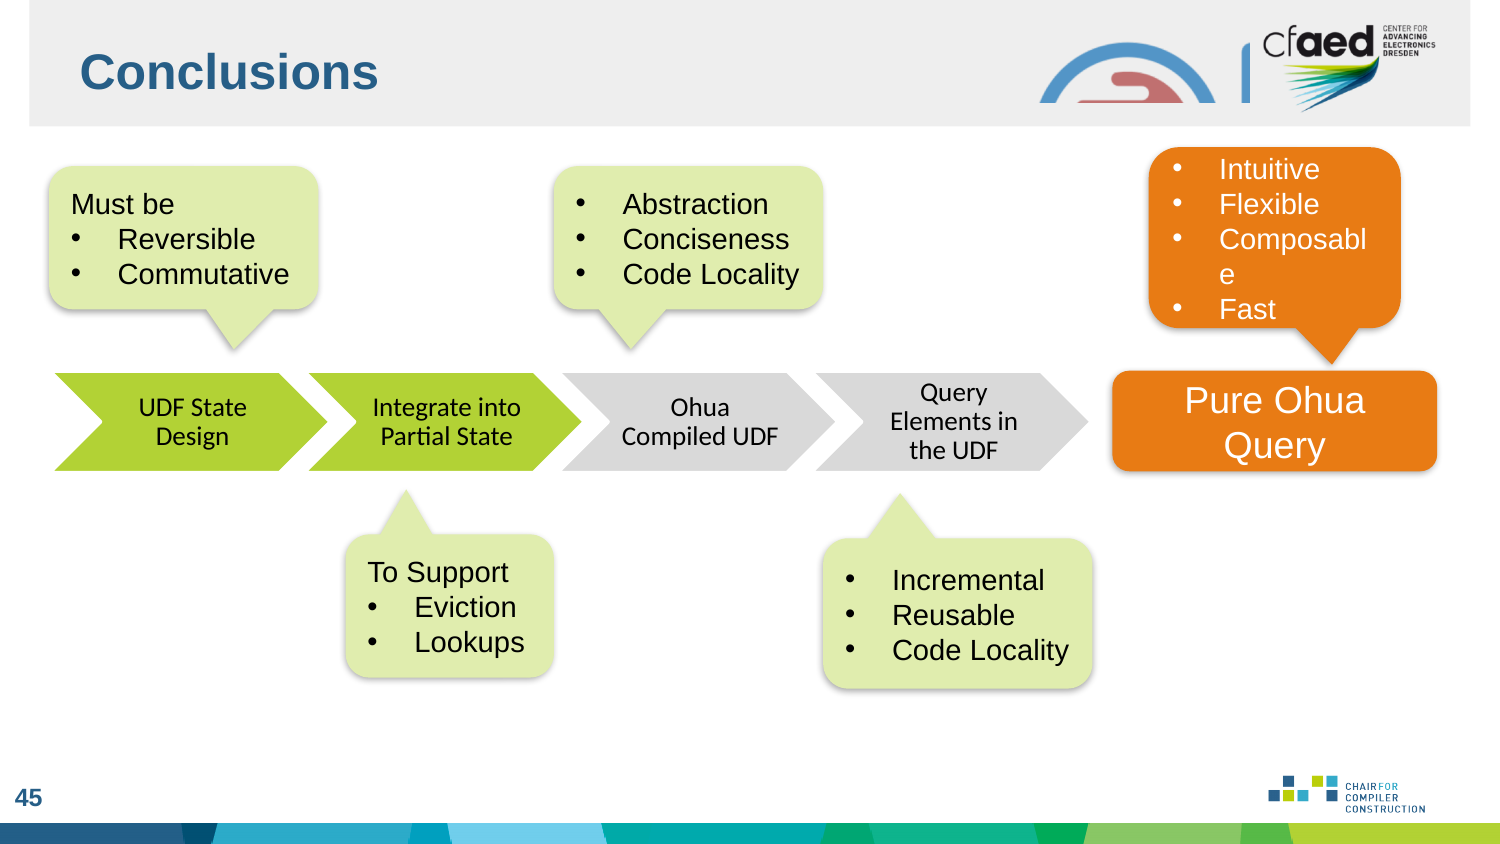

Conclusions
Intuitive
Flexible
Composable
Fast
Must be
Reversible
Commutative
Abstraction
Conciseness
Code Locality
UDF State Design
Integrate into Partial State
Ohua Compiled UDF
Query Elements in the UDF
Pure Ohua Query
To Support
Eviction
Lookups
Incremental
Reusable
Code Locality
45